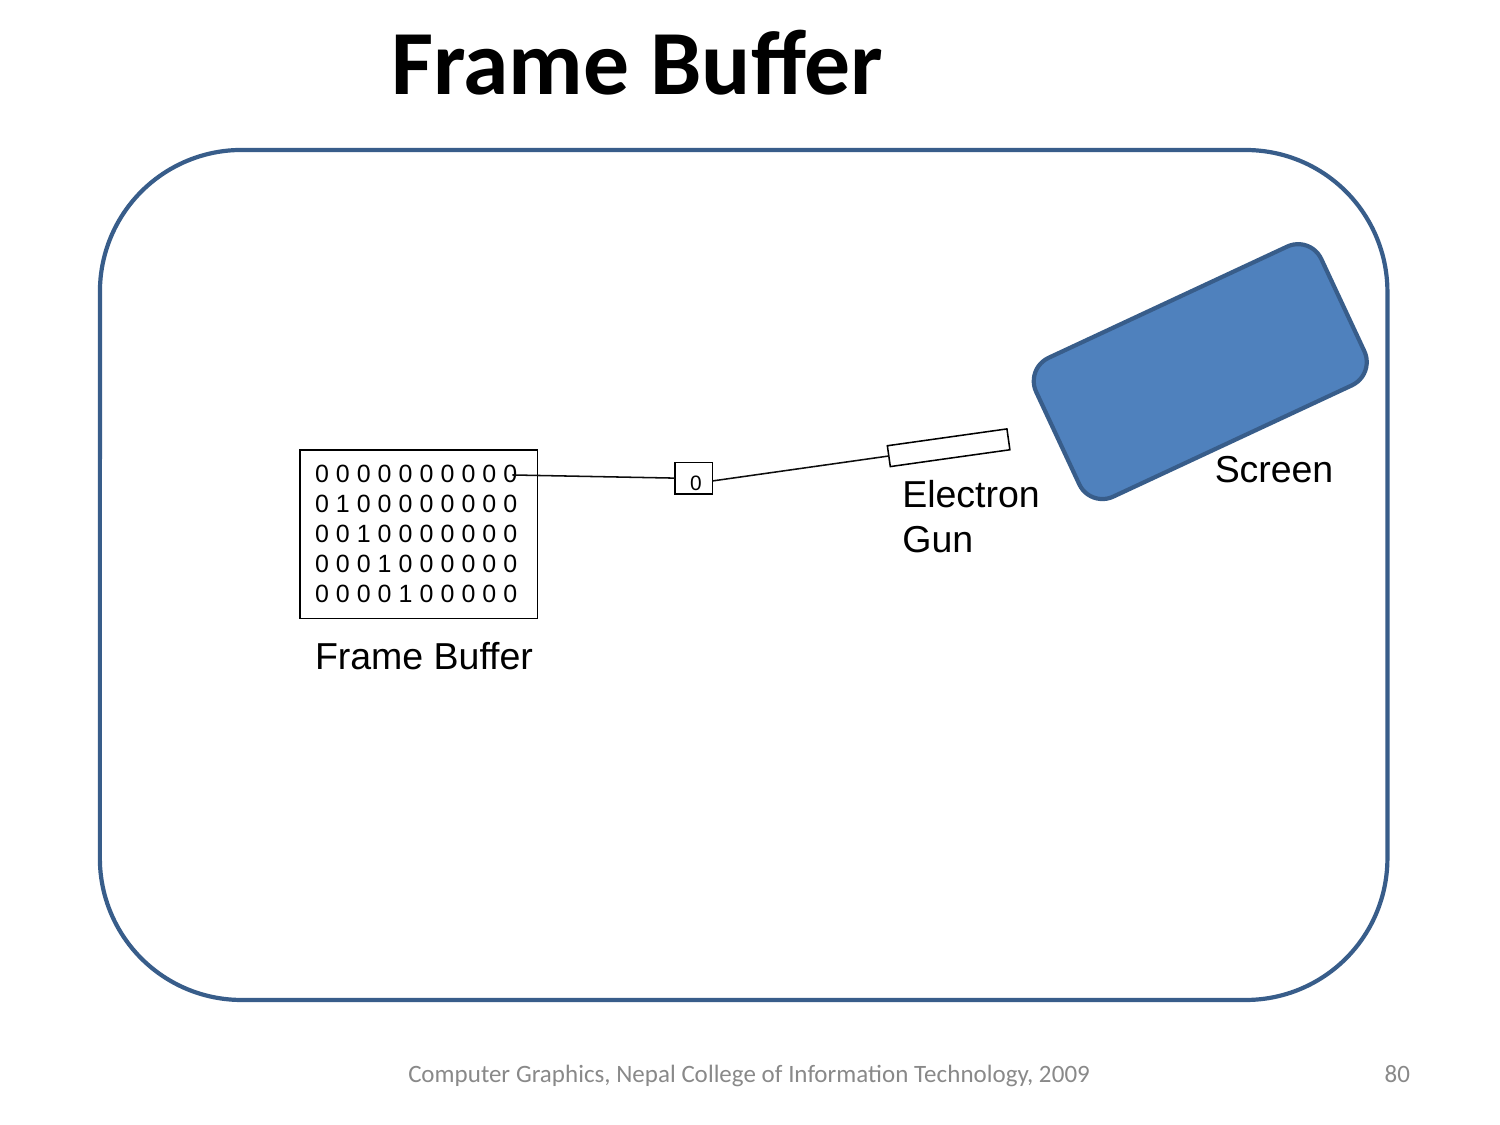

# Frame Buffer

Screen
0 0 0 0 0 0 0 0 0 0 0 1 0 0 0 0 0 0 0 0
0 0 1 0 0 0 0 0 0 0
0 0 0 1 0 0 0 0 0 0
0 0 0 0 1 0 0 0 0 0
0
Electron
Gun
Frame Buffer
Computer Graphics, Nepal College of Information Technology, 2009
80